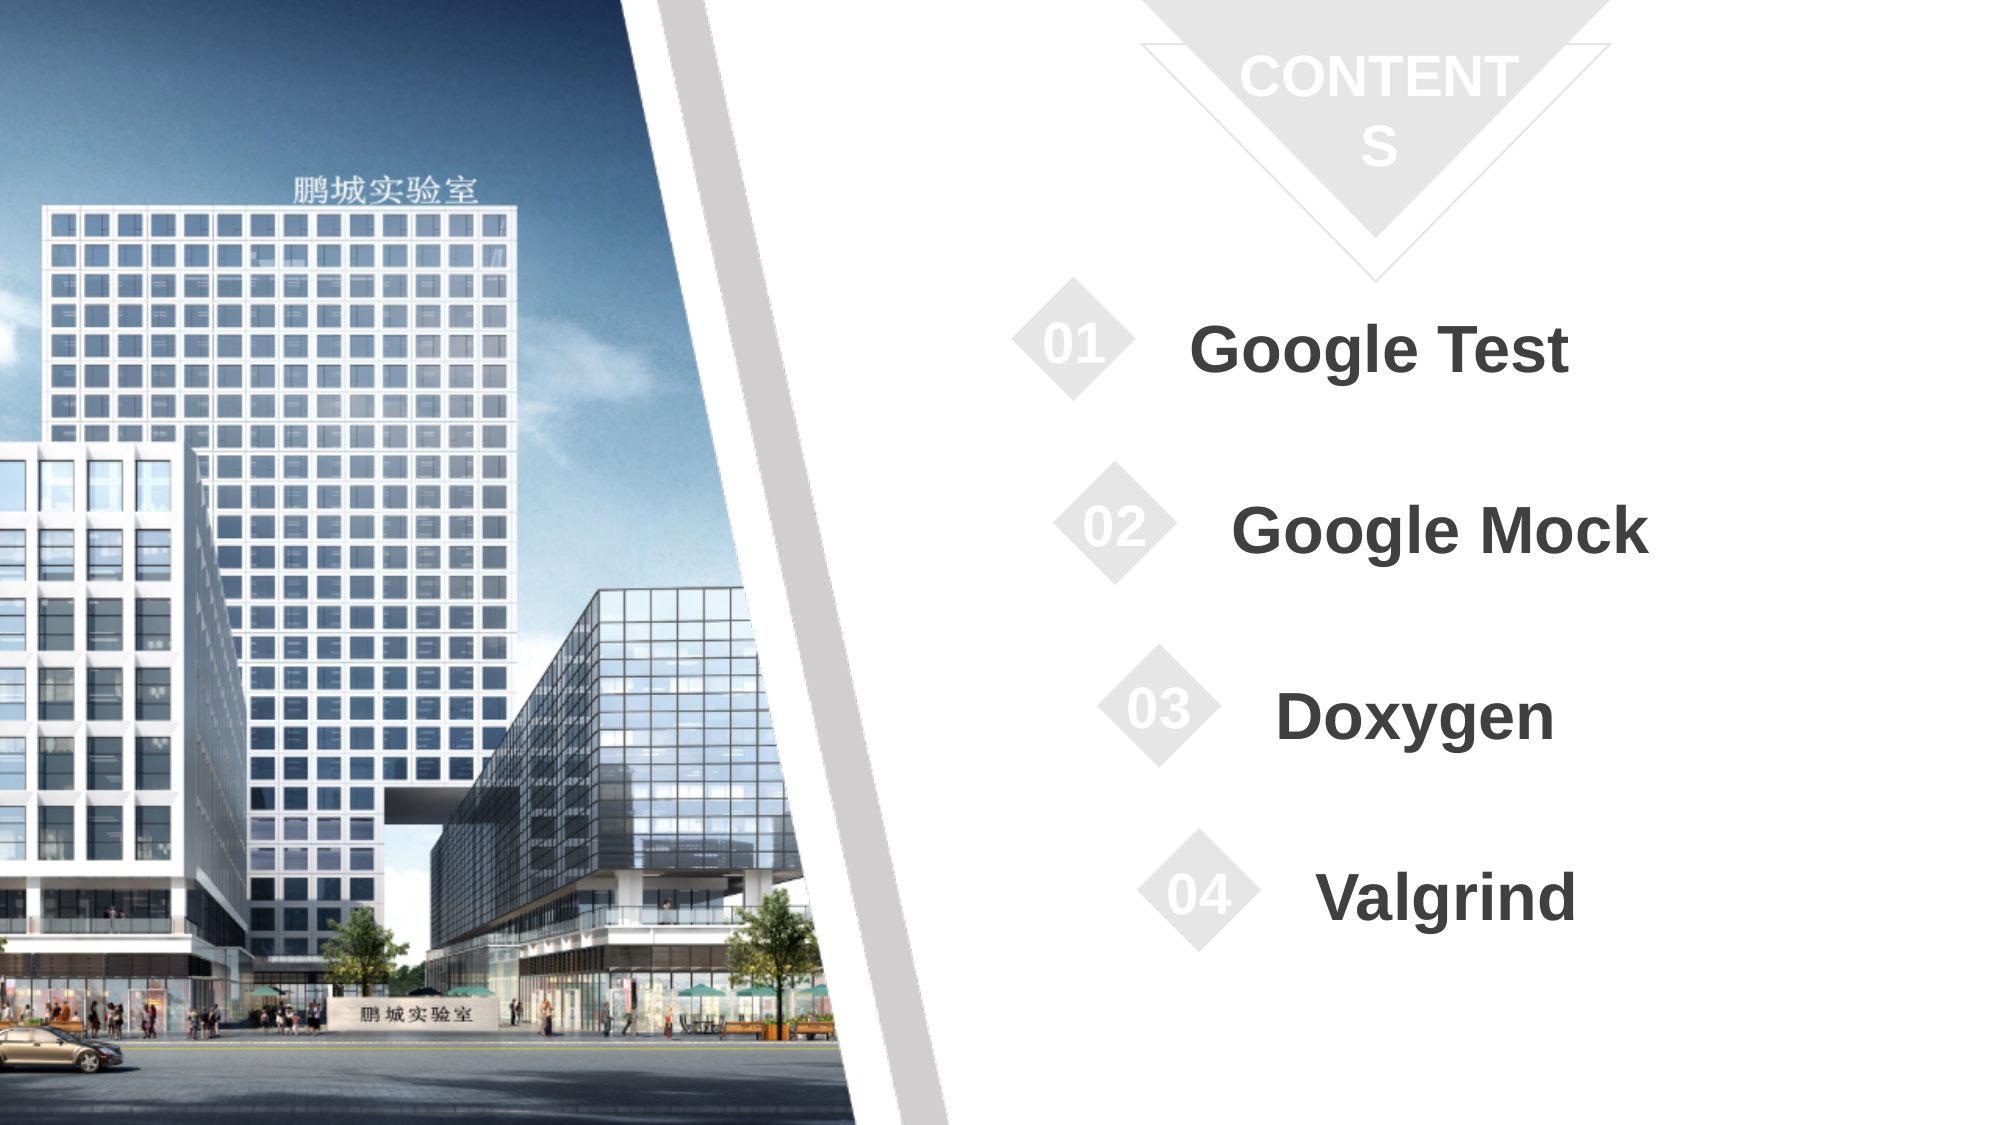

CONTENTS

01
Google Test

Google Mock
02

03
Doxygen

Valgrind
04